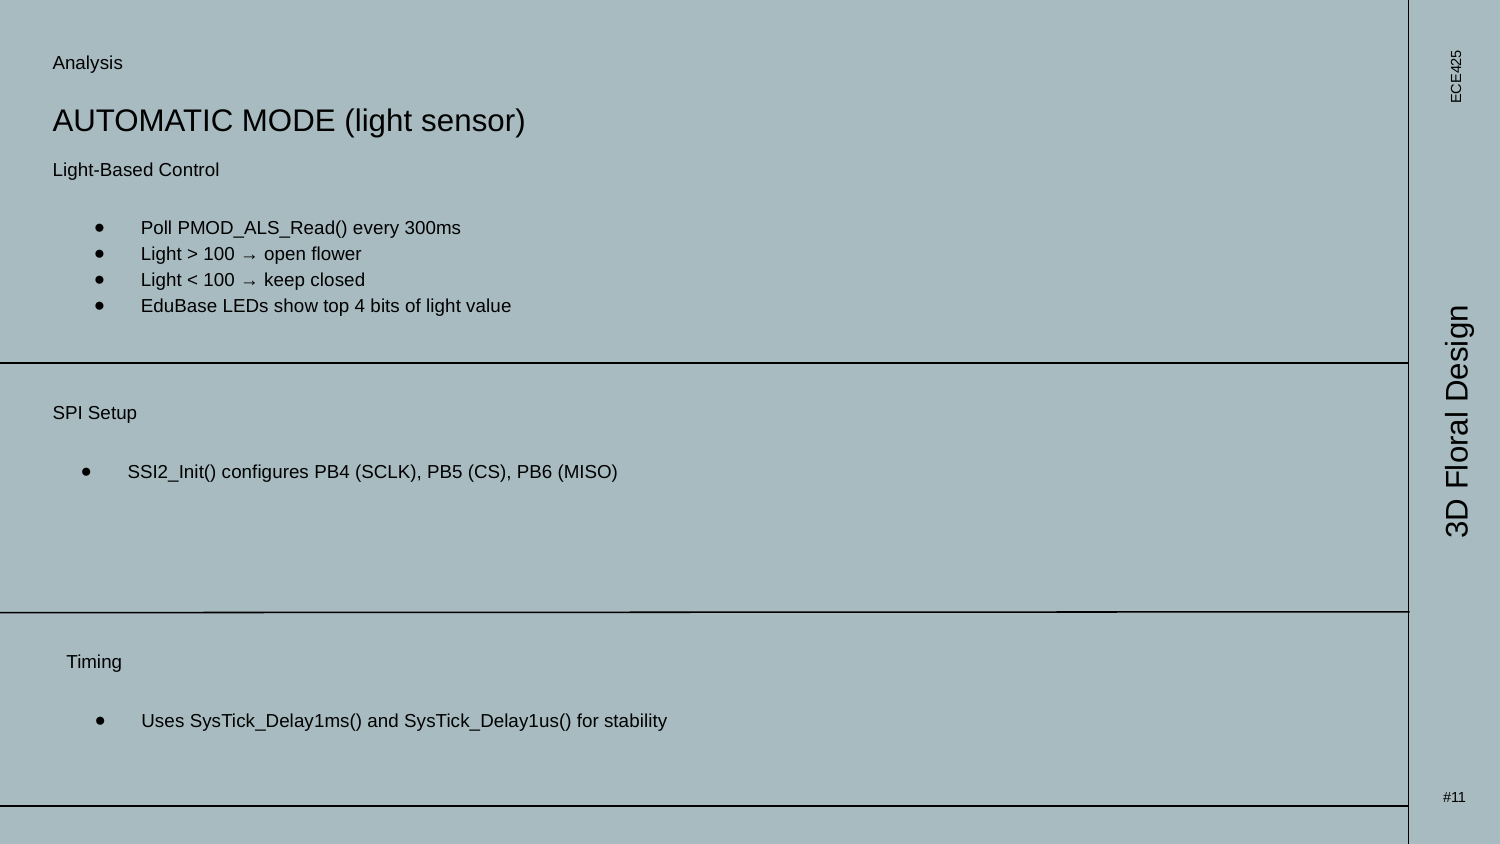

Analysis
# ECE425
AUTOMATIC MODE (light sensor)
Light-Based Control
Poll PMOD_ALS_Read() every 300ms
Light > 100 → open flower
Light < 100 → keep closed
EduBase LEDs show top 4 bits of light value
3D Floral Design
SPI Setup

SSI2_Init() configures PB4 (SCLK), PB5 (CS), PB6 (MISO)
Timing

Uses SysTick_Delay1ms() and SysTick_Delay1us() for stability
#11